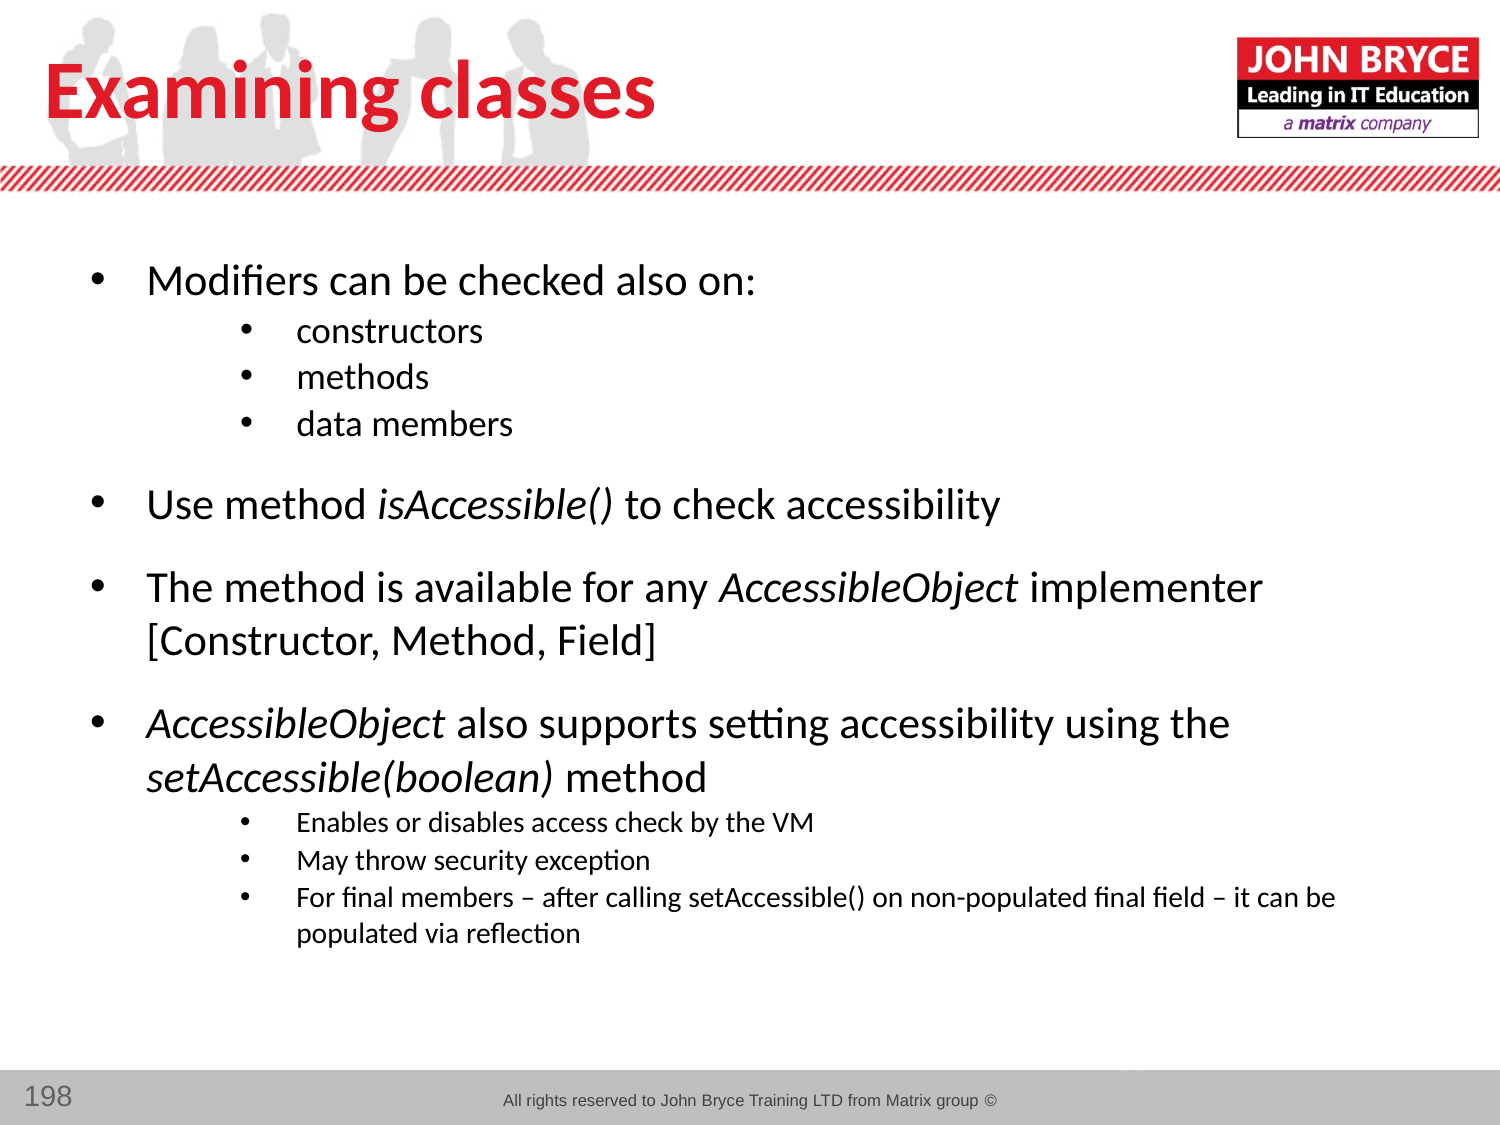

# Examining classes
Modifiers can be checked also on:
constructors
methods
data members

Use method isAccessible() to check accessibility

The method is available for any AccessibleObject implementer [Constructor, Method, Field]

AccessibleObject also supports setting accessibility using the setAccessible(boolean) method
Enables or disables access check by the VM
May throw security exception
For final members – after calling setAccessible() on non-populated final field – it can be populated via reflection